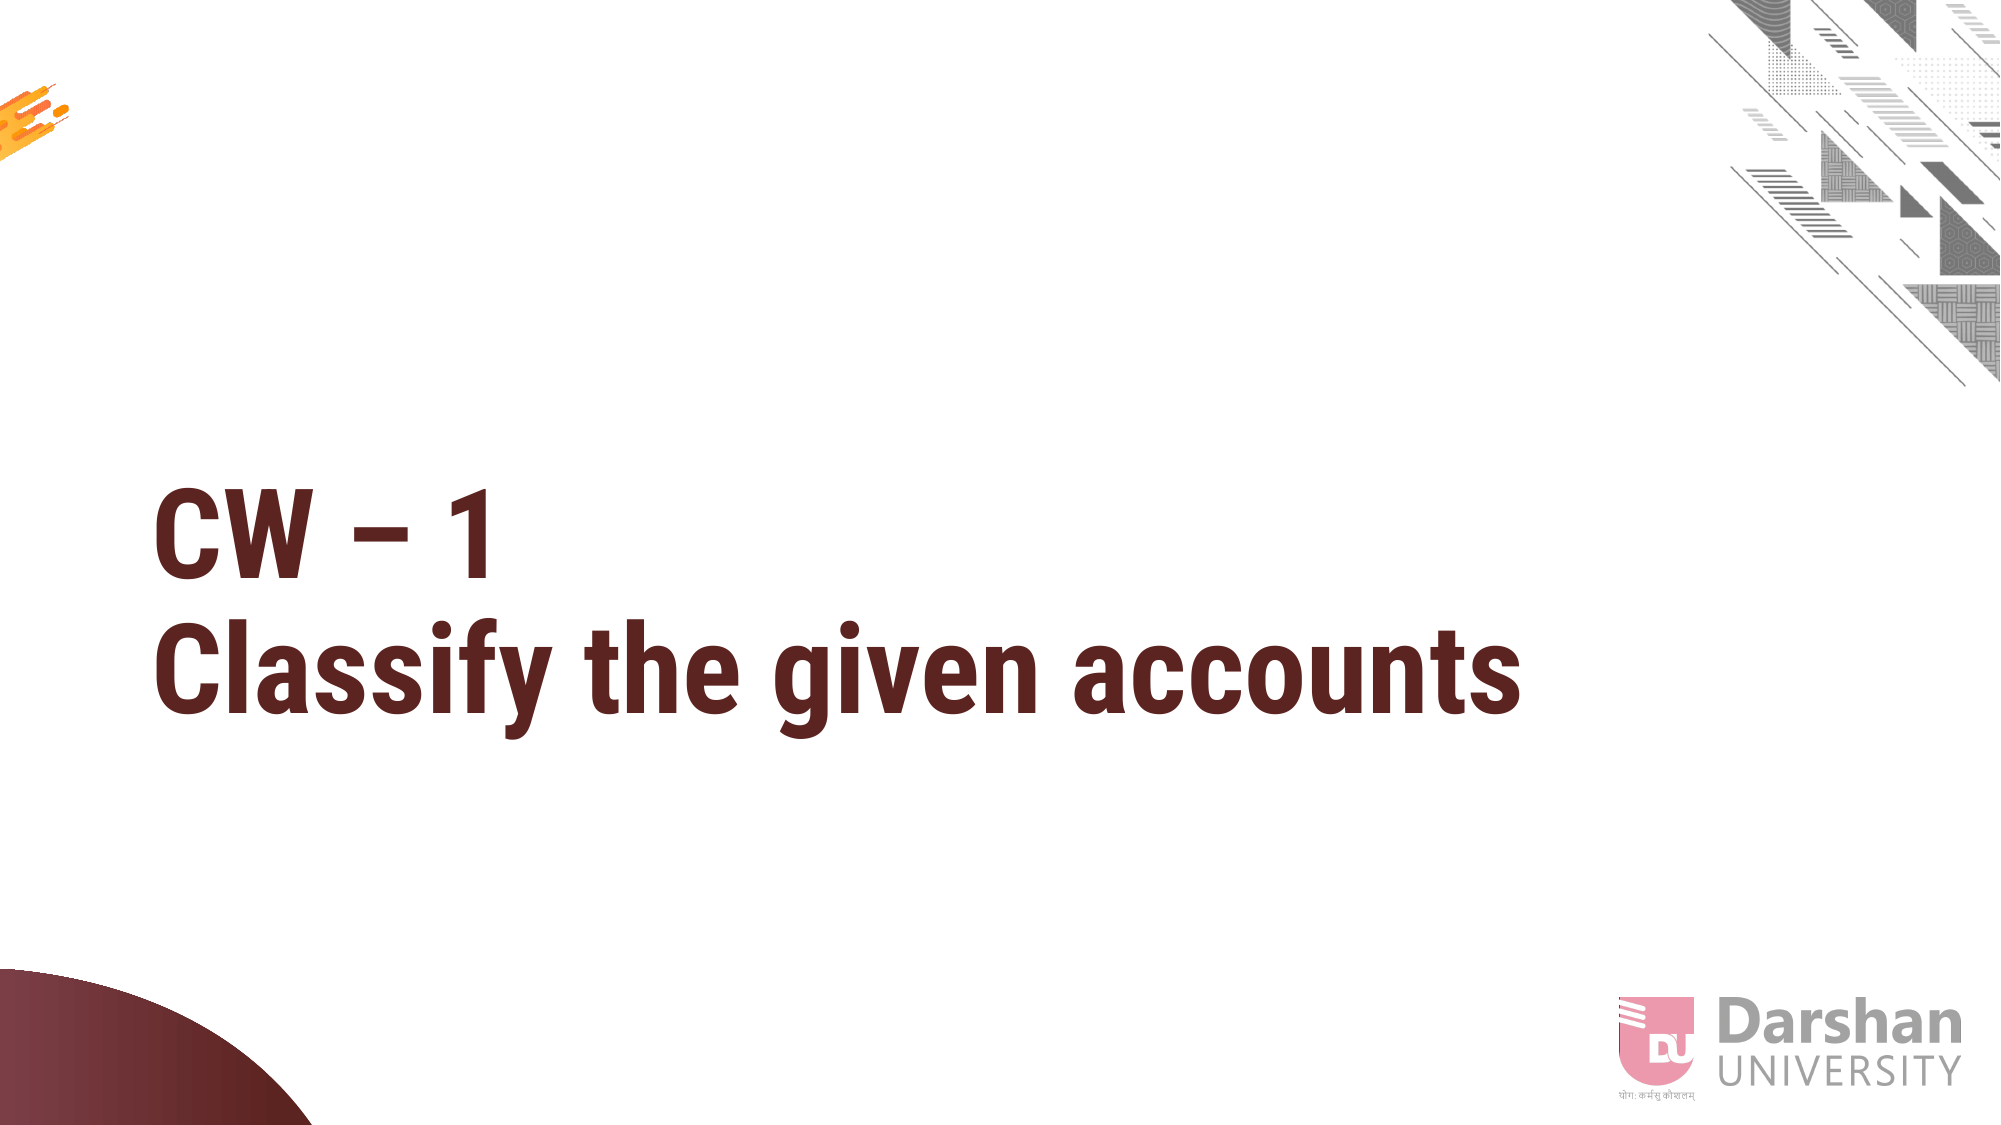

# CW – 1 Classify the given accounts